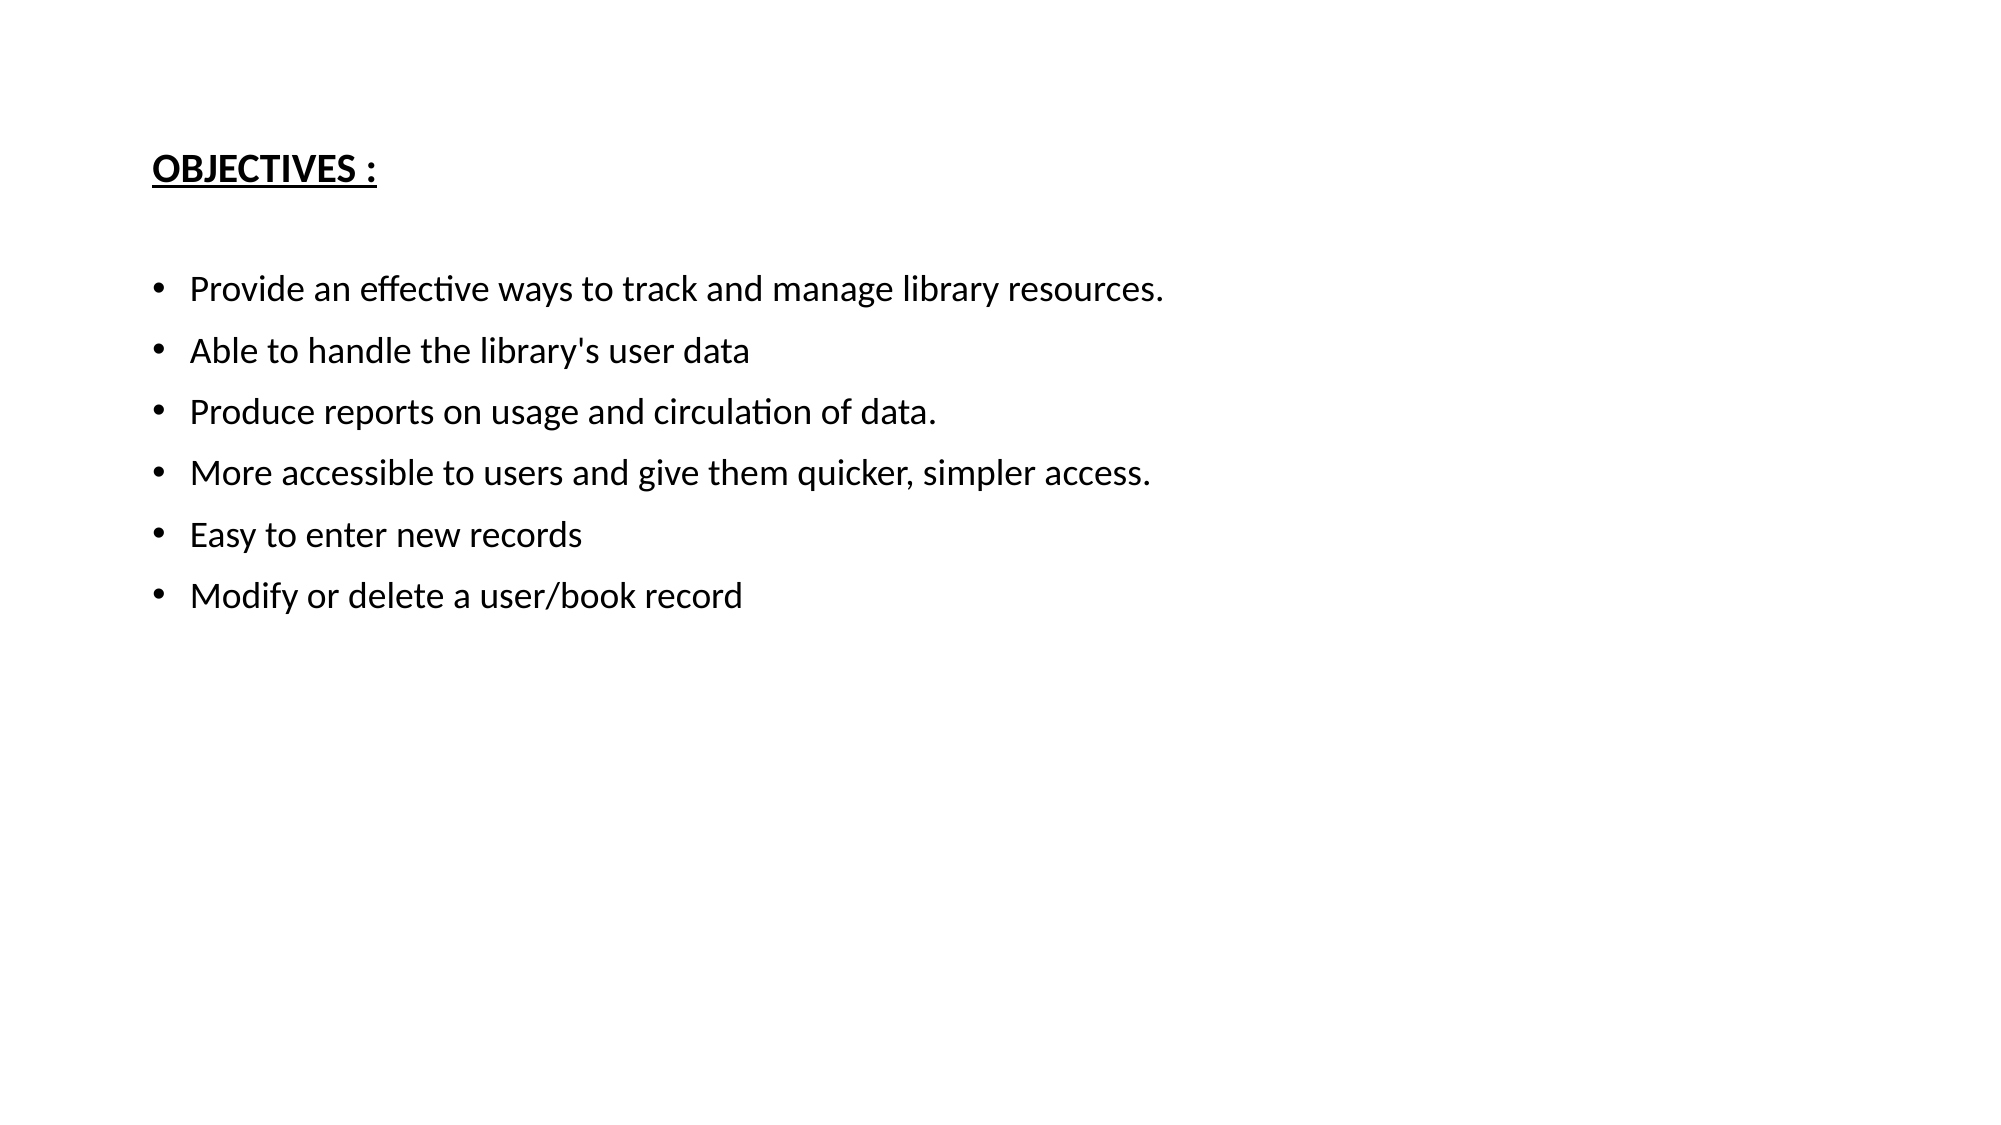

# OBJECTIVES :
Provide an effective ways to track and manage library resources.
Able to handle the library's user data
Produce reports on usage and circulation of data.
More accessible to users and give them quicker, simpler access.
Easy to enter new records
Modify or delete a user/book record